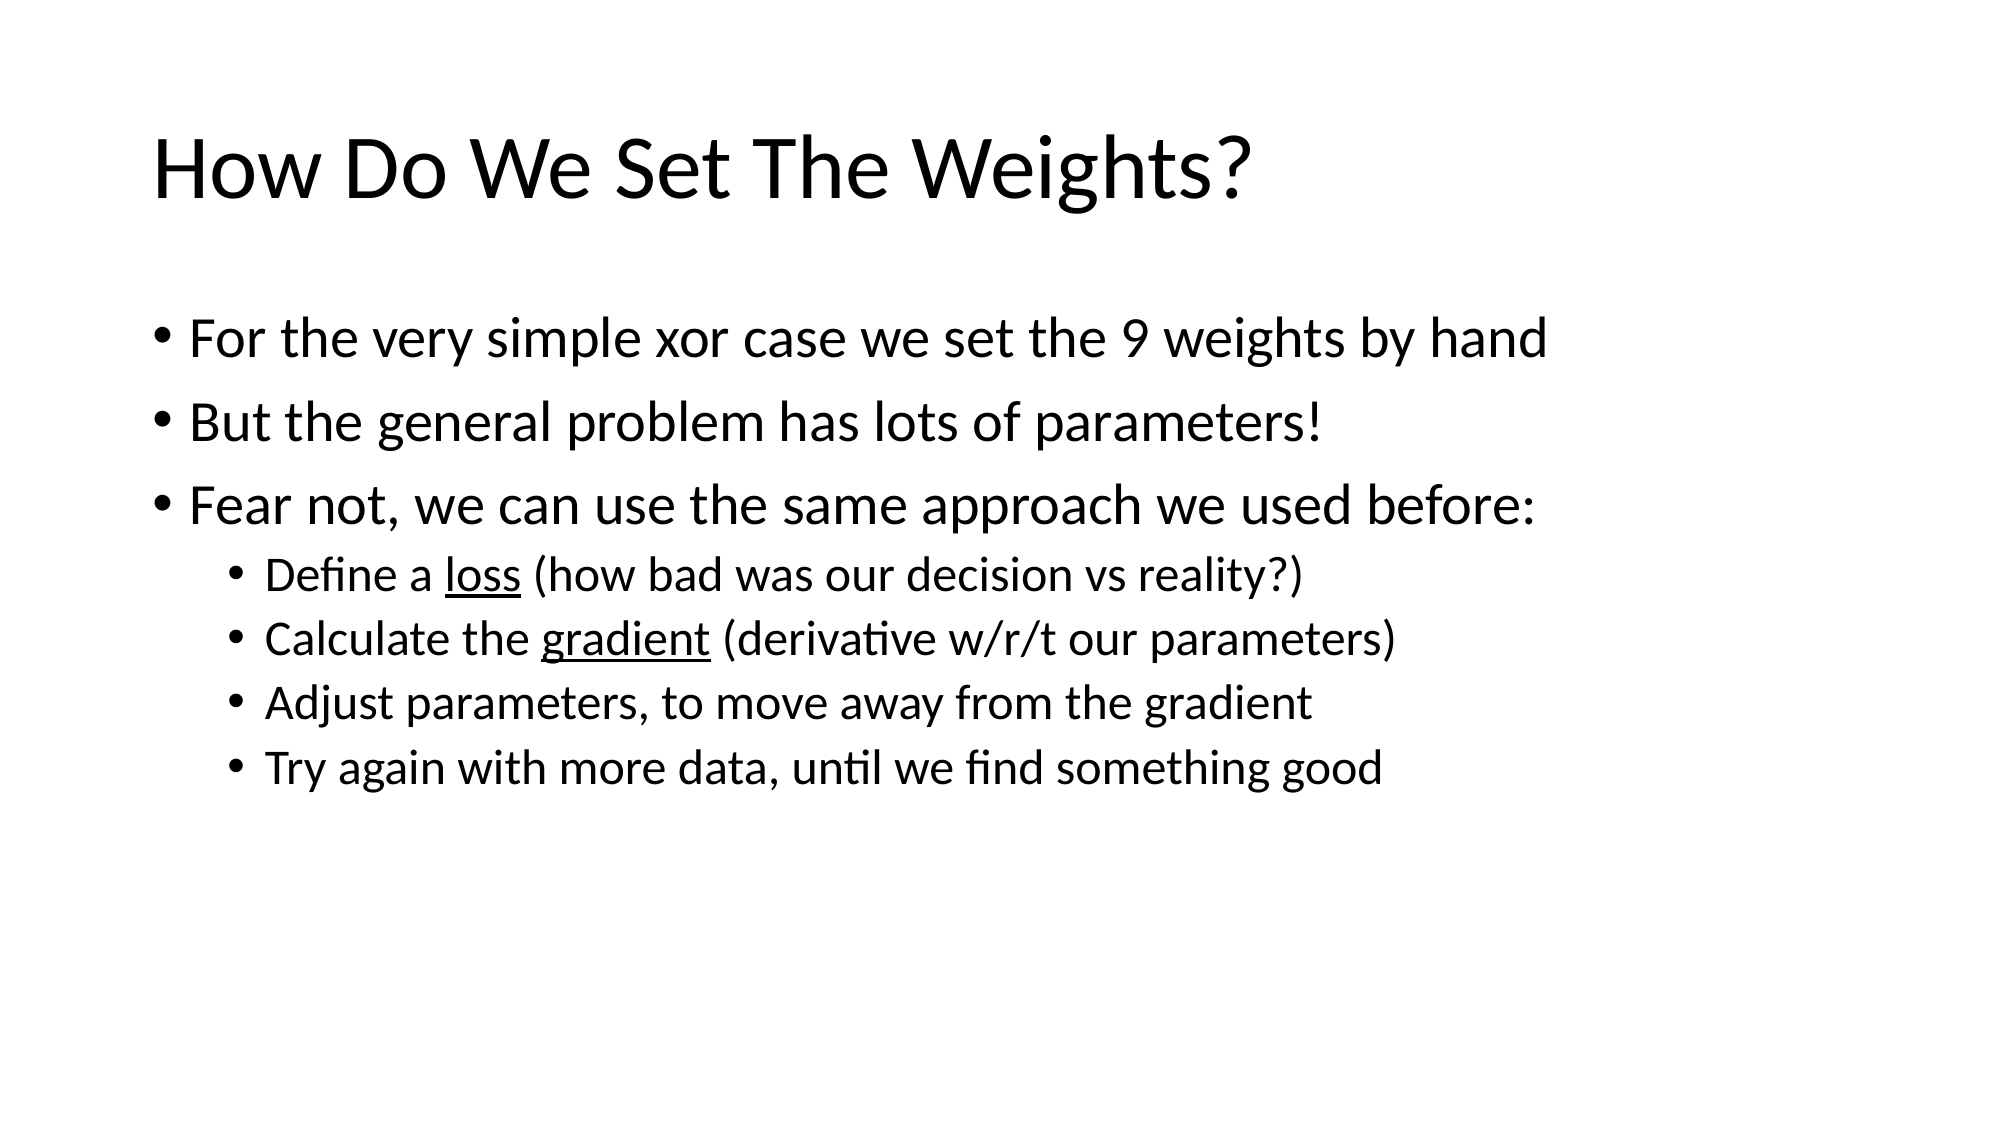

# How Do We Set The Weights?
For the very simple xor case we set the 9 weights by hand
But the general problem has lots of parameters!
Fear not, we can use the same approach we used before:
Define a loss (how bad was our decision vs reality?)
Calculate the gradient (derivative w/r/t our parameters)
Adjust parameters, to move away from the gradient
Try again with more data, until we find something good